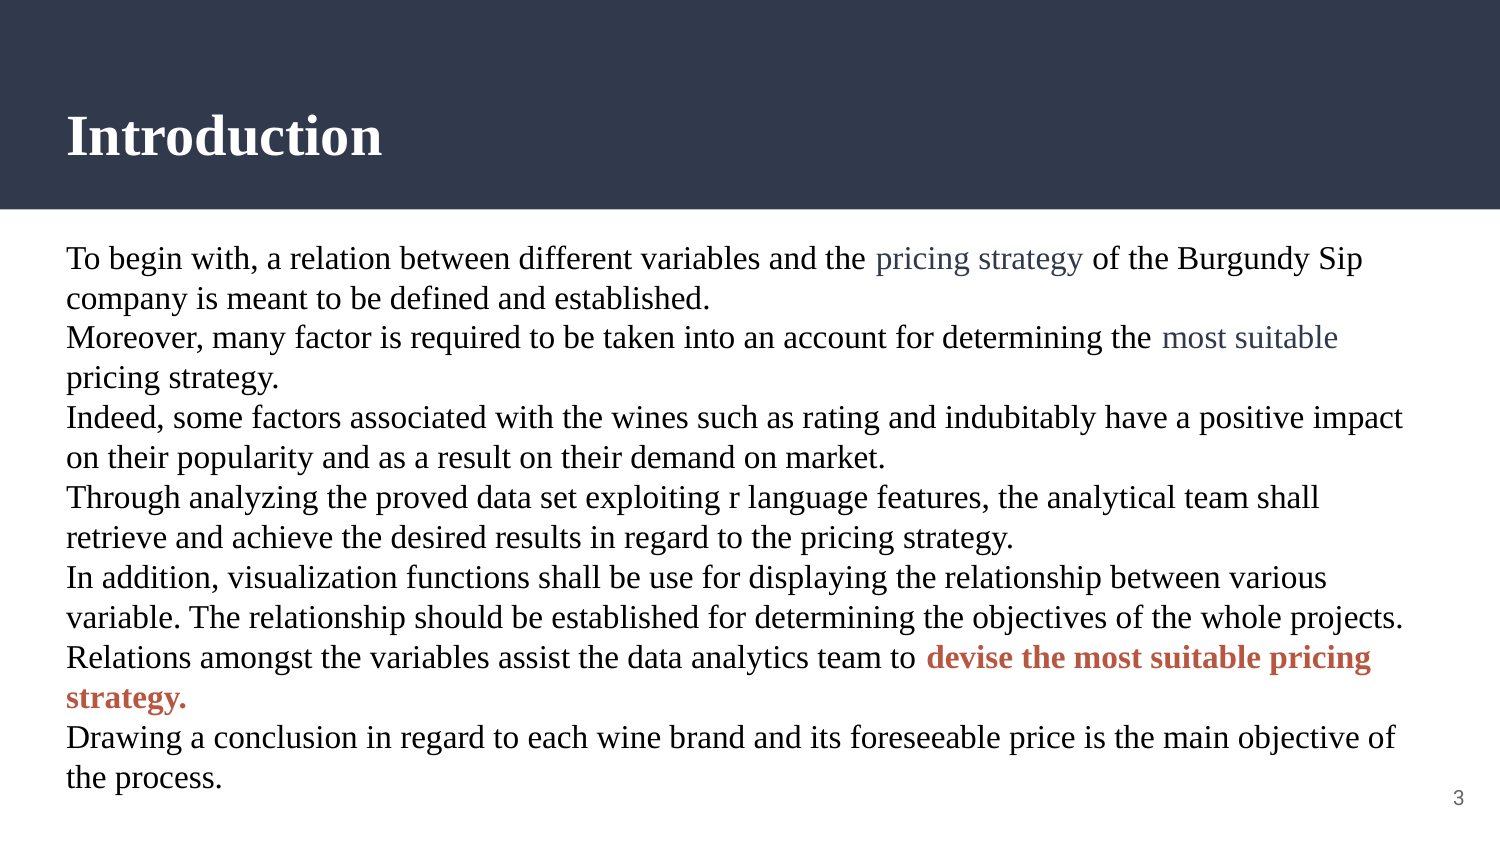

# Introduction
To begin with, a relation between different variables and the pricing strategy of the Burgundy Sip company is meant to be defined and established.
Moreover, many factor is required to be taken into an account for determining the most suitable pricing strategy.
Indeed, some factors associated with the wines such as rating and indubitably have a positive impact on their popularity and as a result on their demand on market.
Through analyzing the proved data set exploiting r language features, the analytical team shall retrieve and achieve the desired results in regard to the pricing strategy.
In addition, visualization functions shall be use for displaying the relationship between various variable. The relationship should be established for determining the objectives of the whole projects.
Relations amongst the variables assist the data analytics team to devise the most suitable pricing strategy.
Drawing a conclusion in regard to each wine brand and its foreseeable price is the main objective of the process.

3